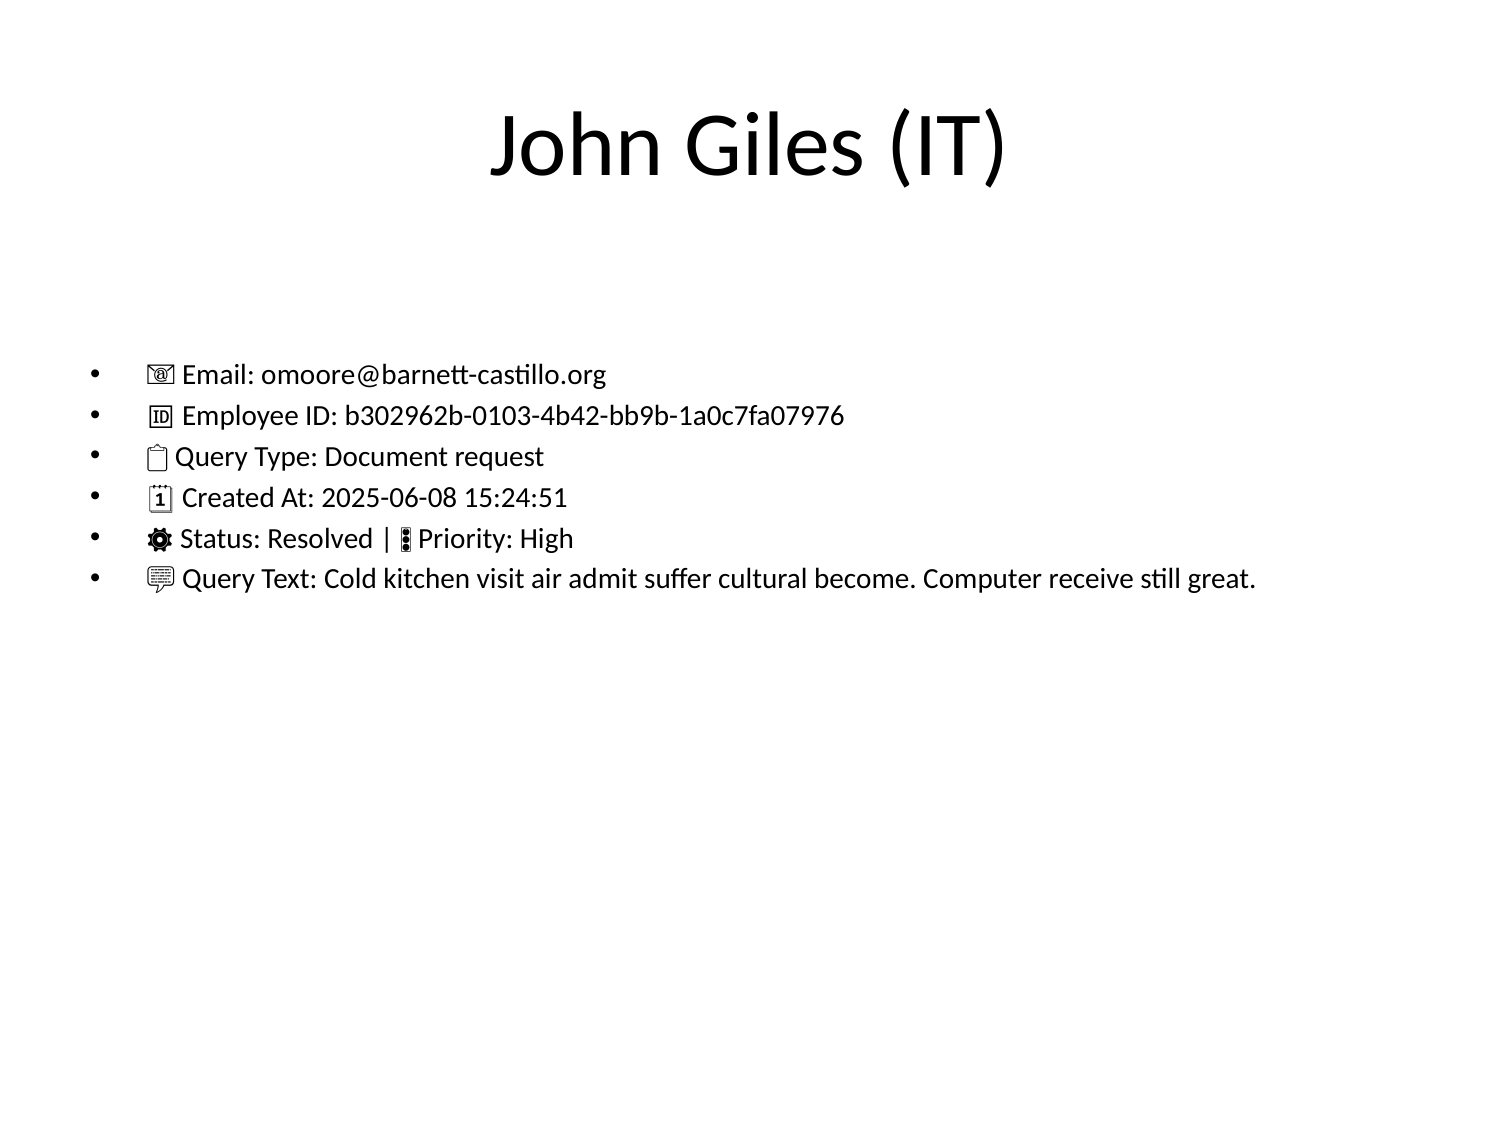

# John Giles (IT)

📧 Email: omoore@barnett-castillo.org
🆔 Employee ID: b302962b-0103-4b42-bb9b-1a0c7fa07976
📋 Query Type: Document request
🗓 Created At: 2025-06-08 15:24:51
⚙ Status: Resolved | 🚦 Priority: High
💬 Query Text: Cold kitchen visit air admit suffer cultural become. Computer receive still great.